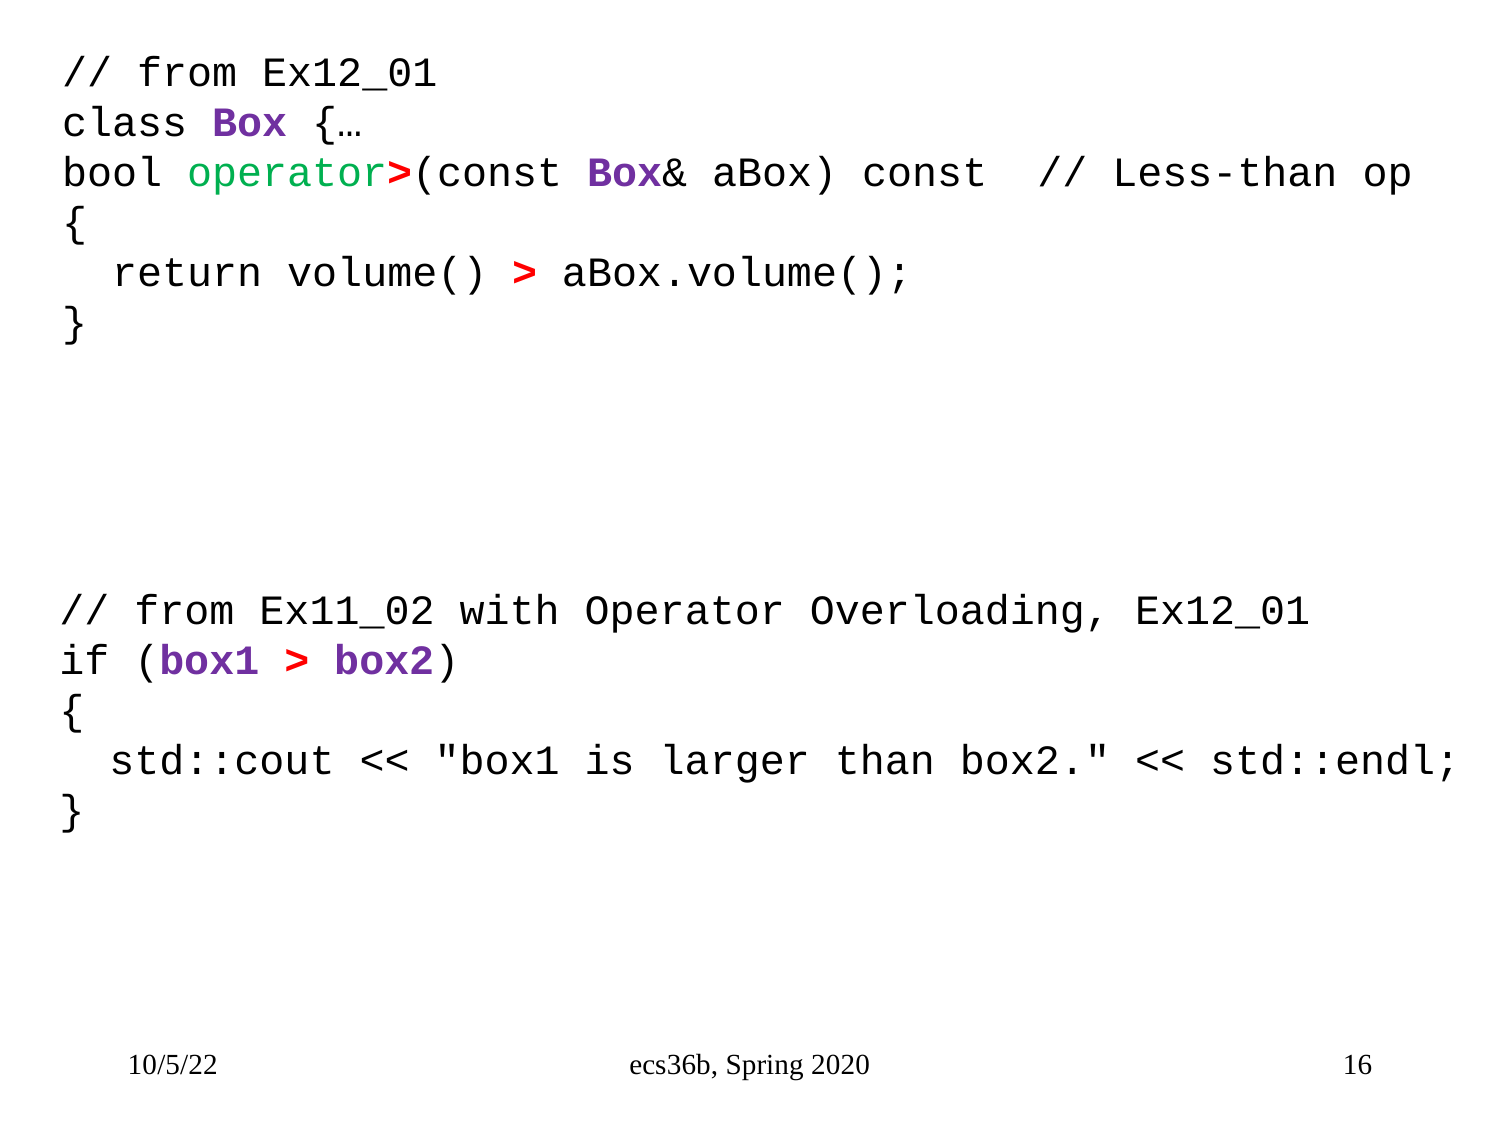

// from Ex12_01
class Box {…
bool operator>(const Box& aBox) const  // Less-than op
{
  return volume() > aBox.volume();
}
// from Ex11_02 with Operator Overloading, Ex12_01
if (box1 > box2)
{
  std::cout << "box1 is larger than box2." << std::endl;
}
10/5/22
ecs36b, Spring 2020
16